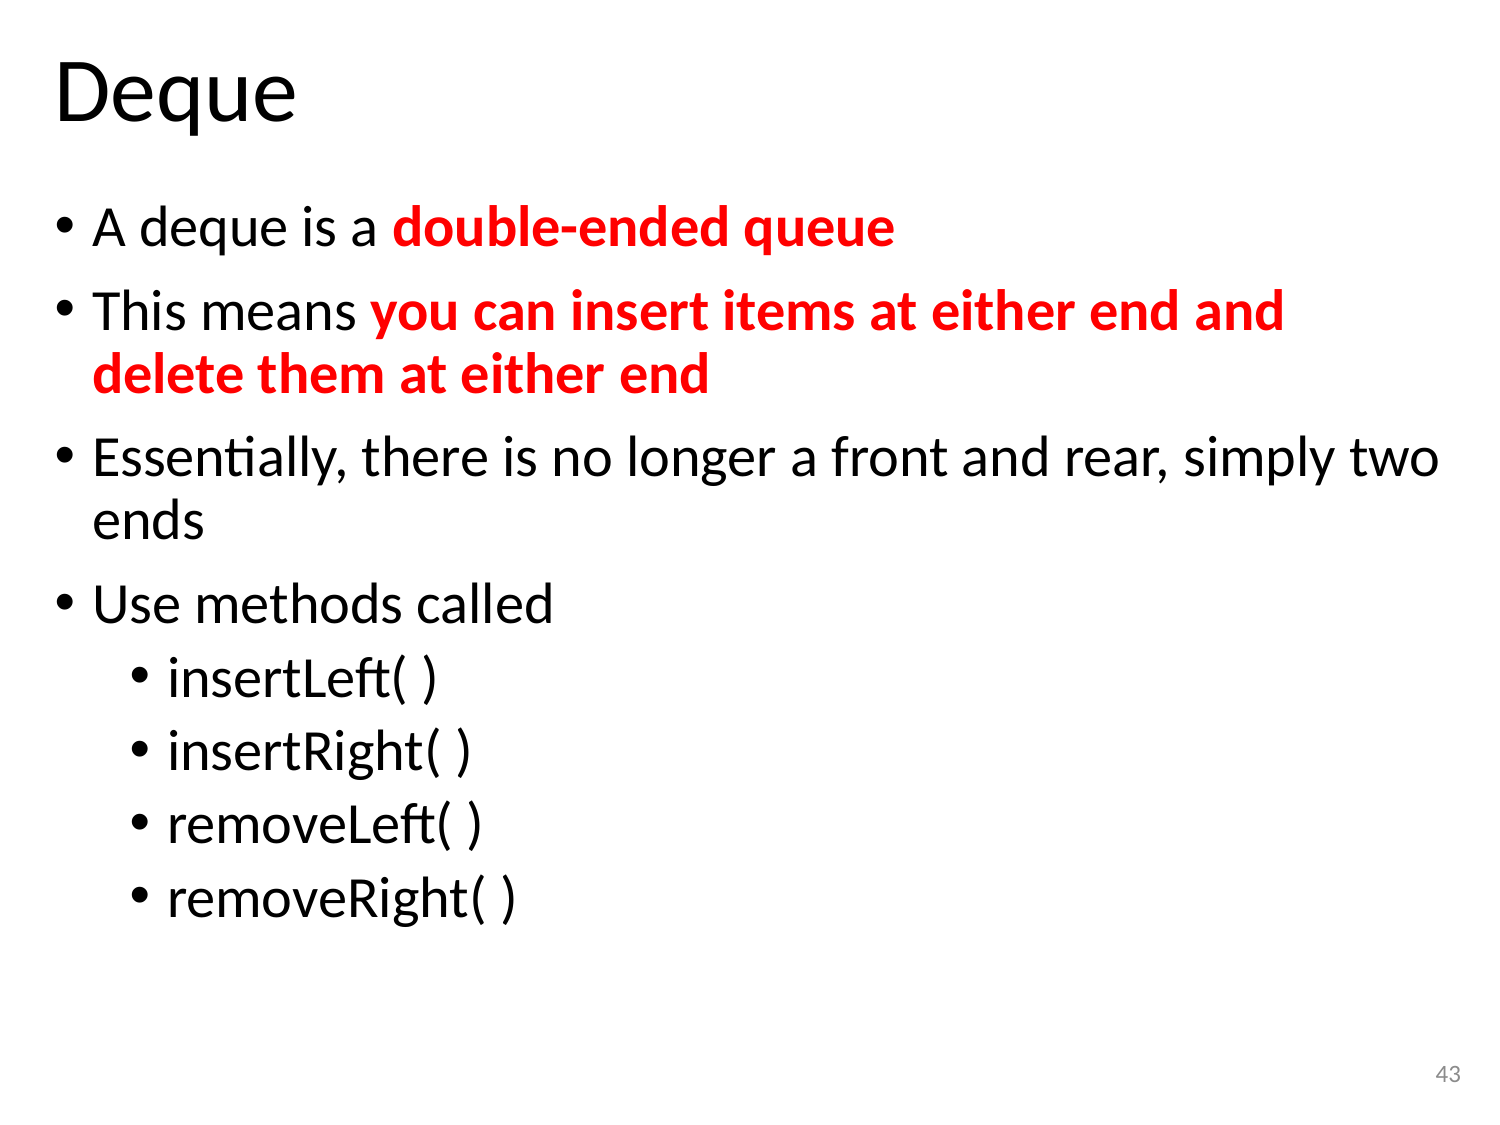

# Deque
A deque is a double-ended queue
This means you can insert items at either end and delete them at either end
Essentially, there is no longer a front and rear, simply two ends
Use methods called
insertLeft( )
insertRight( )
removeLeft( )
removeRight( )

43